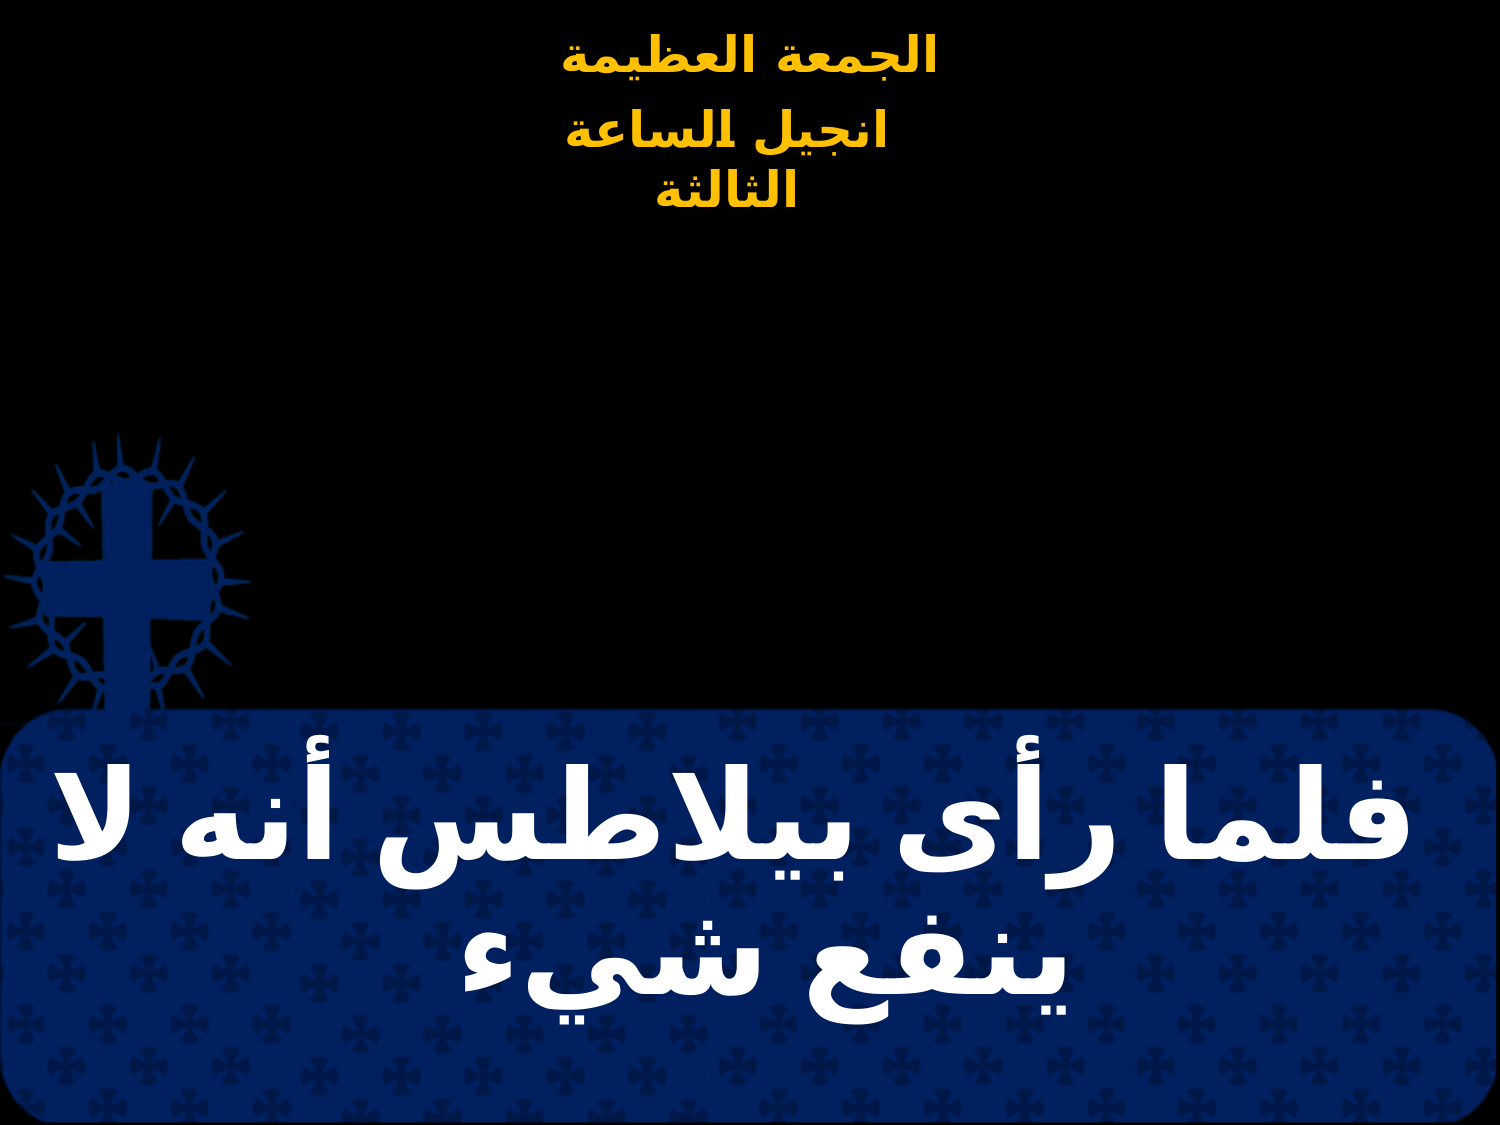

# فلما رأى بيلاطس أنه لا ينفع شيء